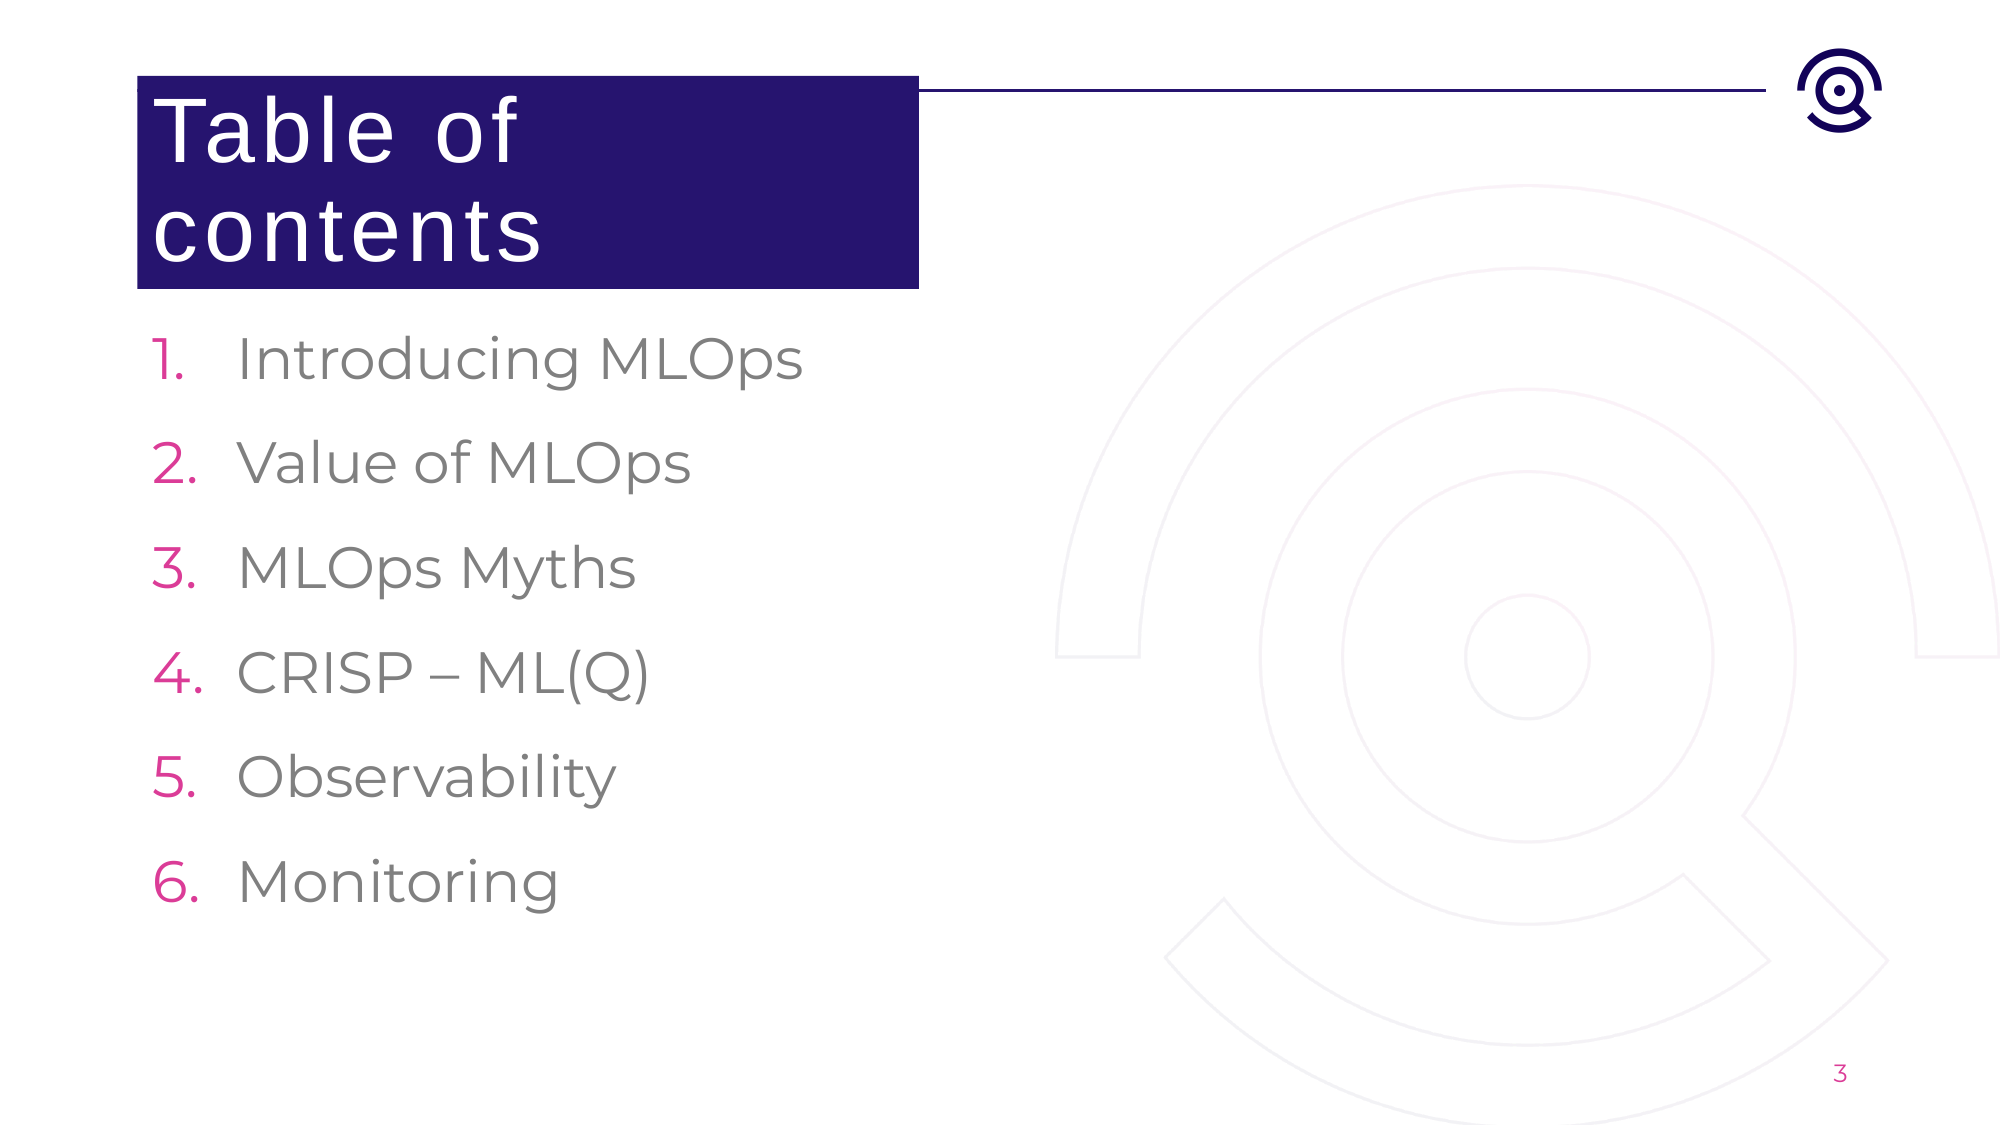

# Table of contents
Introducing MLOps
Value of MLOps
MLOps Myths
CRISP – ML(Q)
Observability
Monitoring
3